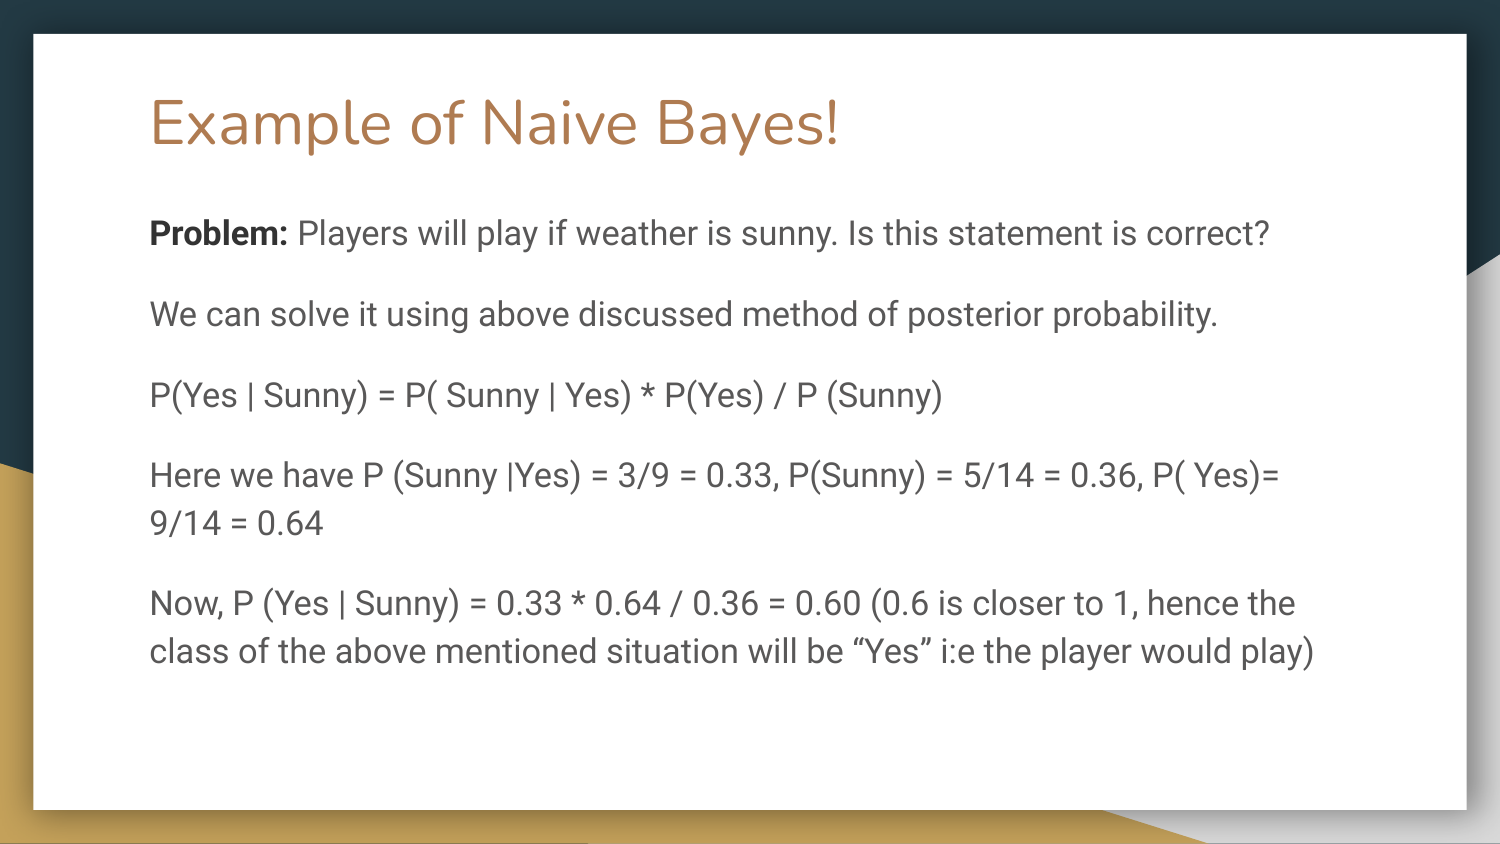

# Example of Naive Bayes!
Problem: Players will play if weather is sunny. Is this statement is correct?
We can solve it using above discussed method of posterior probability.
P(Yes | Sunny) = P( Sunny | Yes) * P(Yes) / P (Sunny)
Here we have P (Sunny |Yes) = 3/9 = 0.33, P(Sunny) = 5/14 = 0.36, P( Yes)= 9/14 = 0.64
Now, P (Yes | Sunny) = 0.33 * 0.64 / 0.36 = 0.60 (0.6 is closer to 1, hence the class of the above mentioned situation will be “Yes” i:e the player would play)